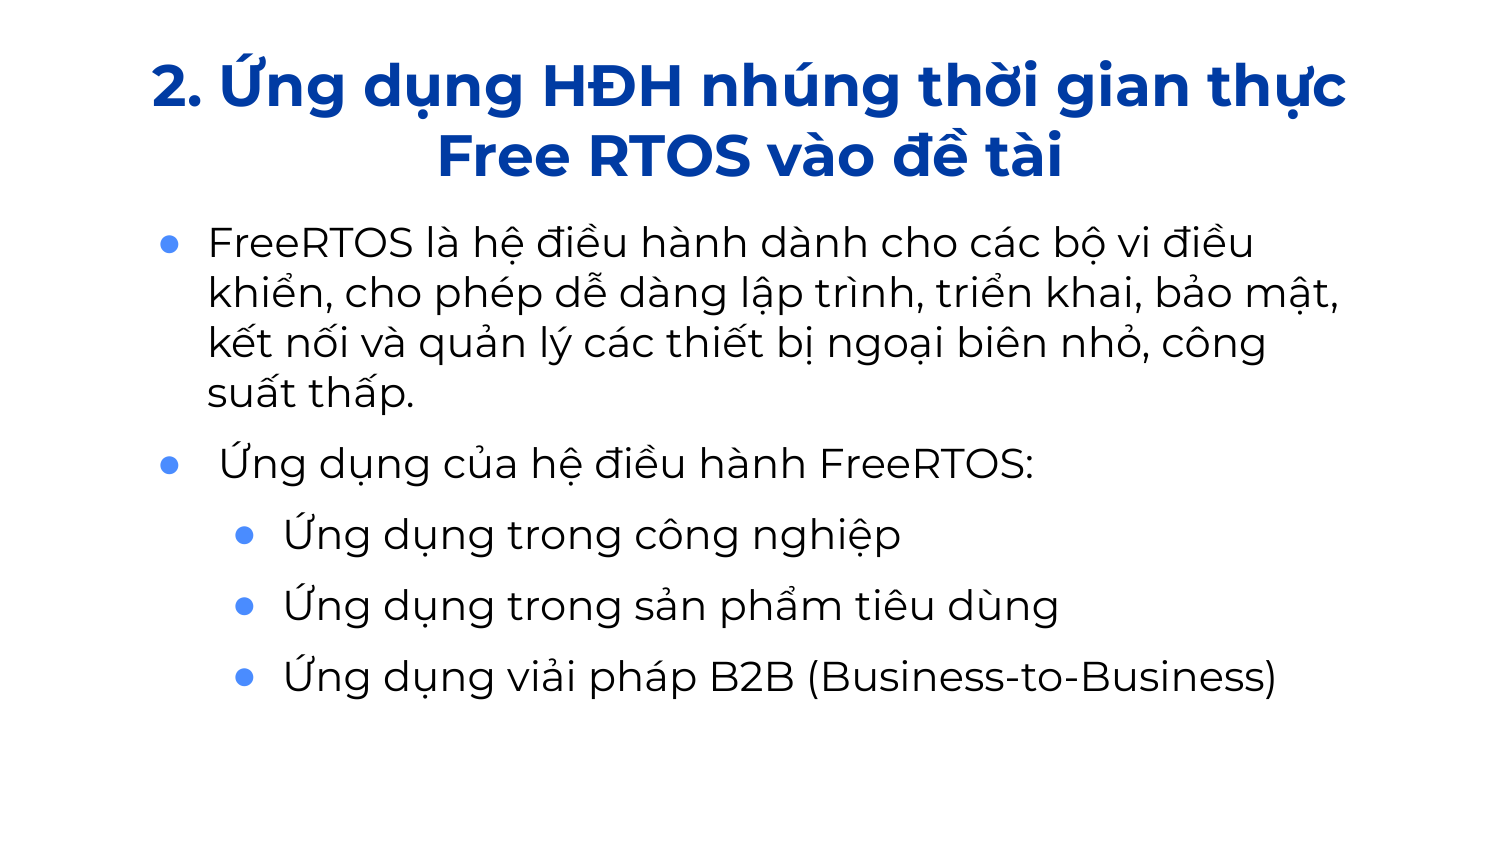

# 2. Ứng dụng HĐH nhúng thời gian thực Free RTOS vào đề tài
FreeRTOS là hệ điều hành dành cho các bộ vi điều khiển, cho phép dễ dàng lập trình, triển khai, bảo mật, kết nối và quản lý các thiết bị ngoại biên nhỏ, công suất thấp.
 Ứng dụng của hệ điều hành FreeRTOS:
Ứng dụng trong công nghiệp
Ứng dụng trong sản phẩm tiêu dùng
Ứng dụng viải pháp B2B (Business-to-Business)